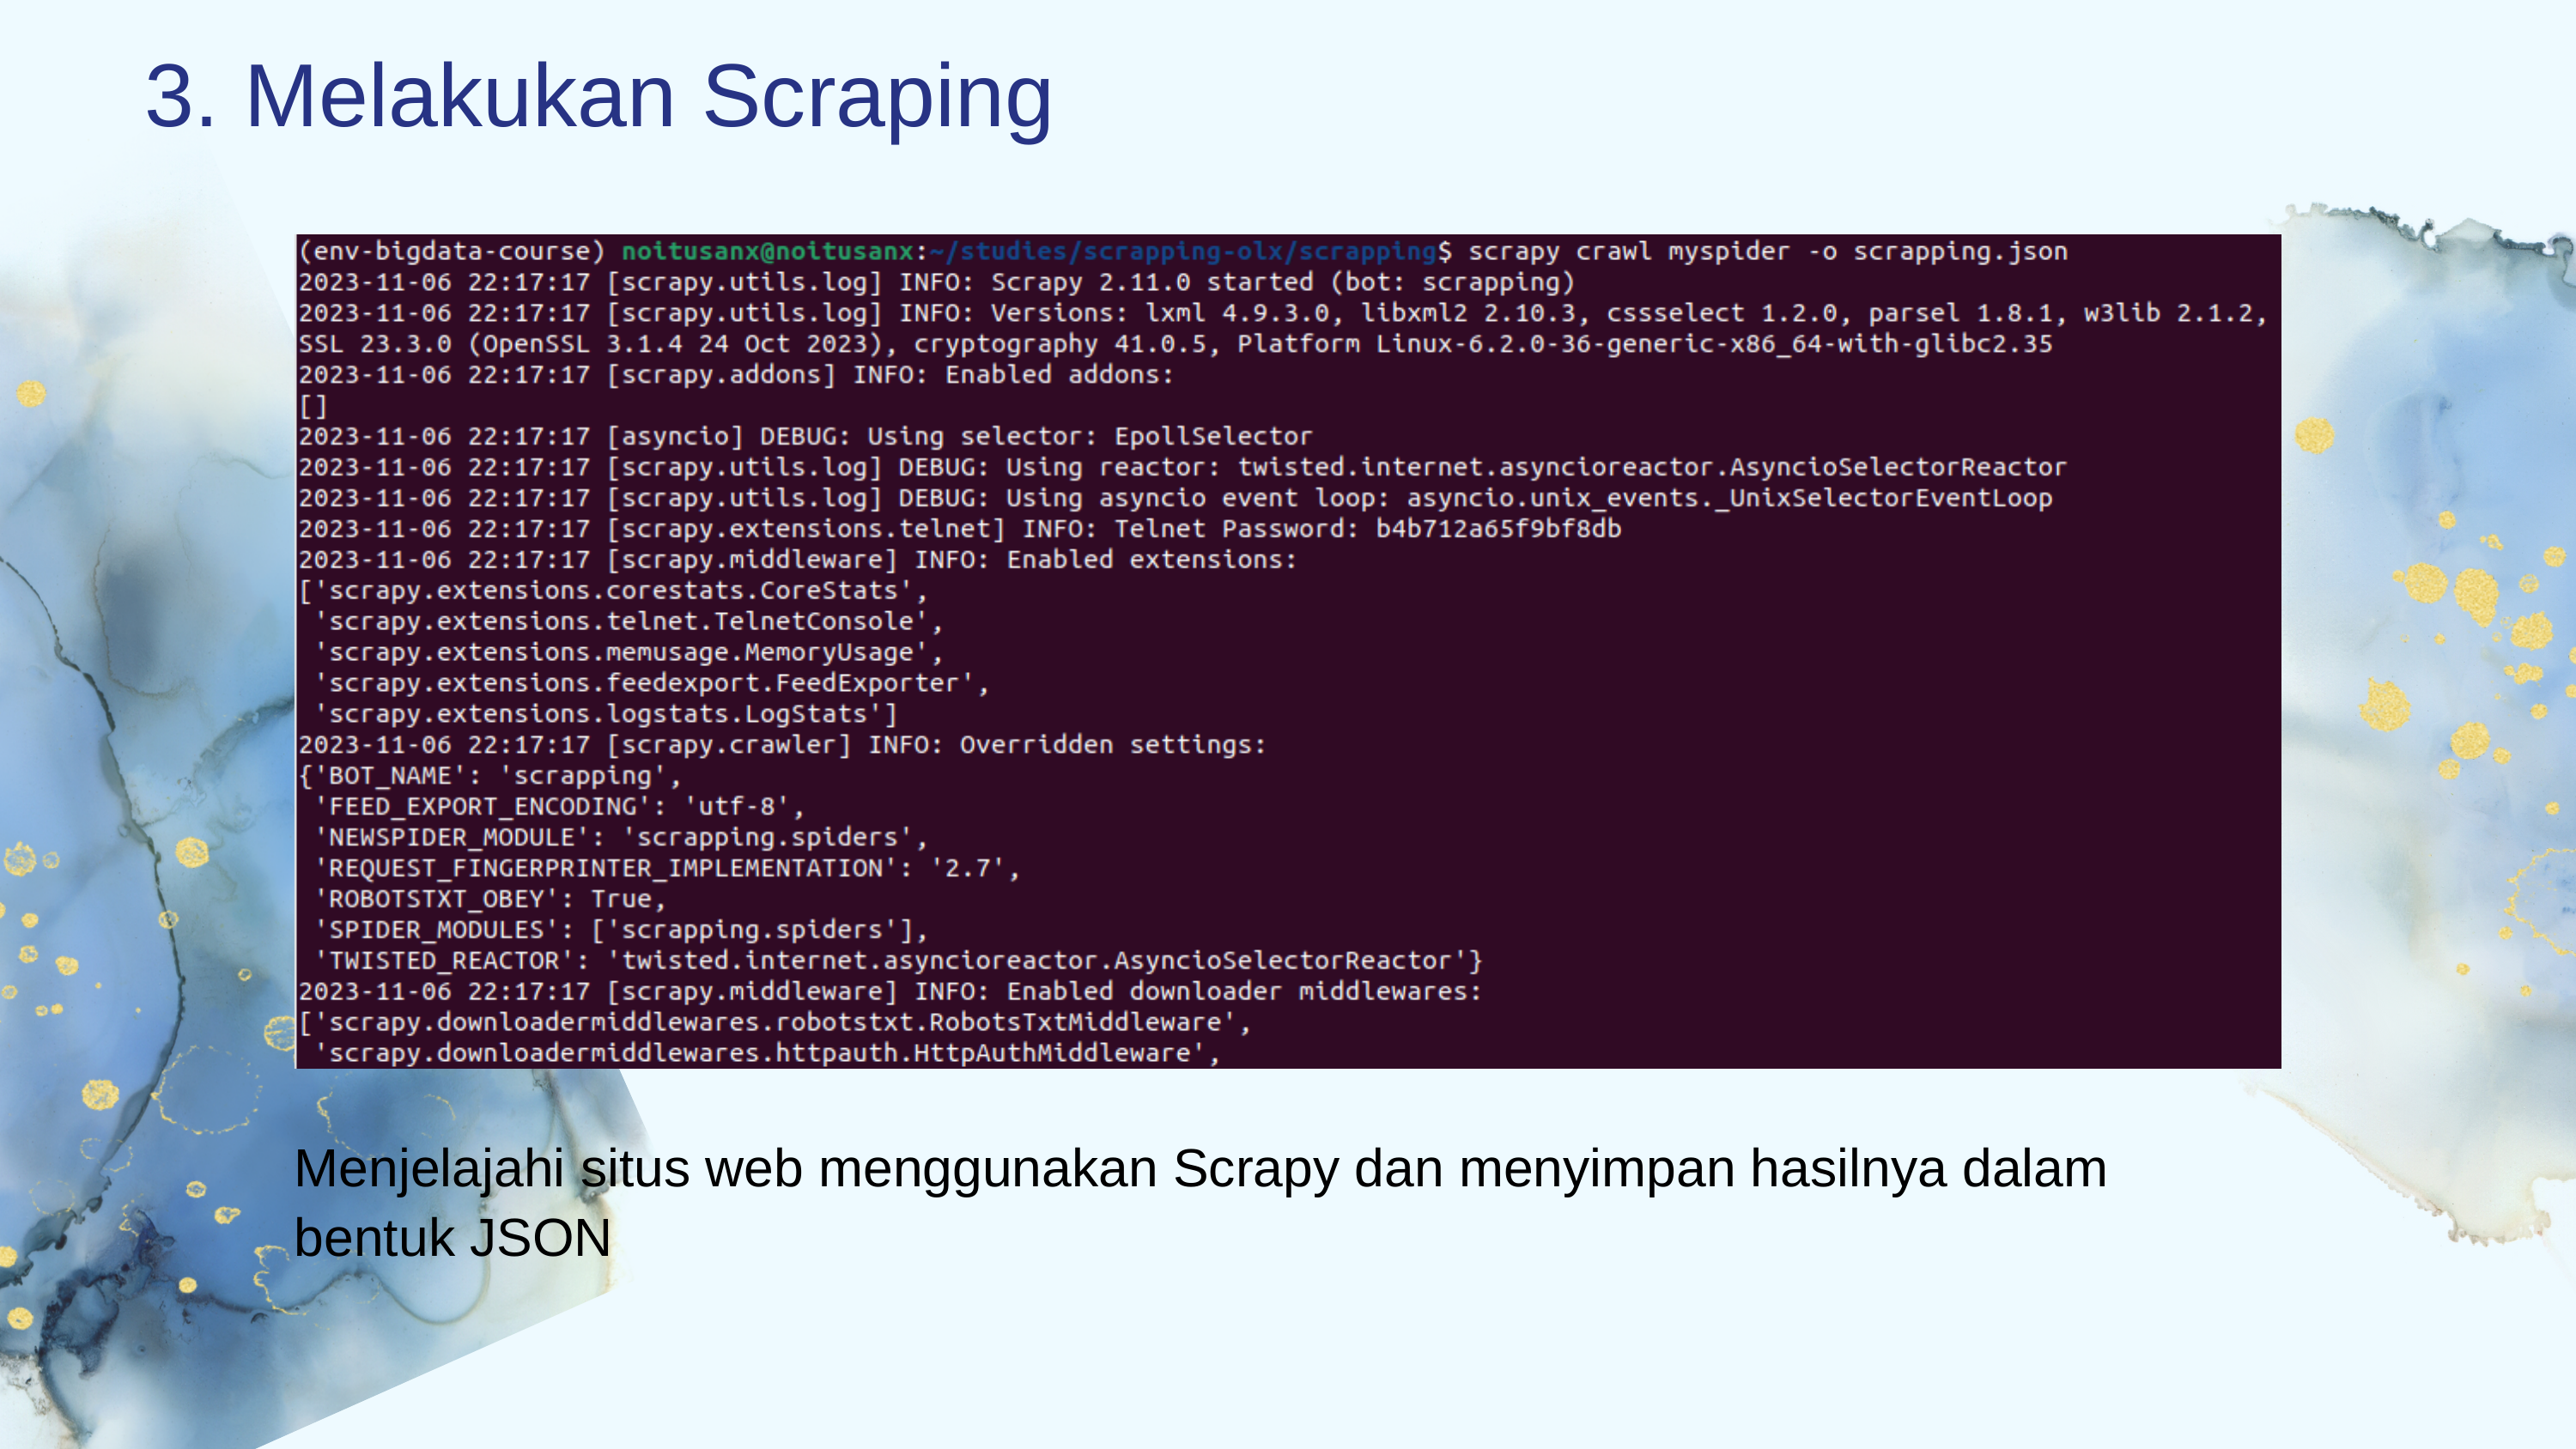

3. Melakukan Scraping

Menjelajahi situs web menggunakan Scrapy dan menyimpan hasilnya dalam bentuk JSON